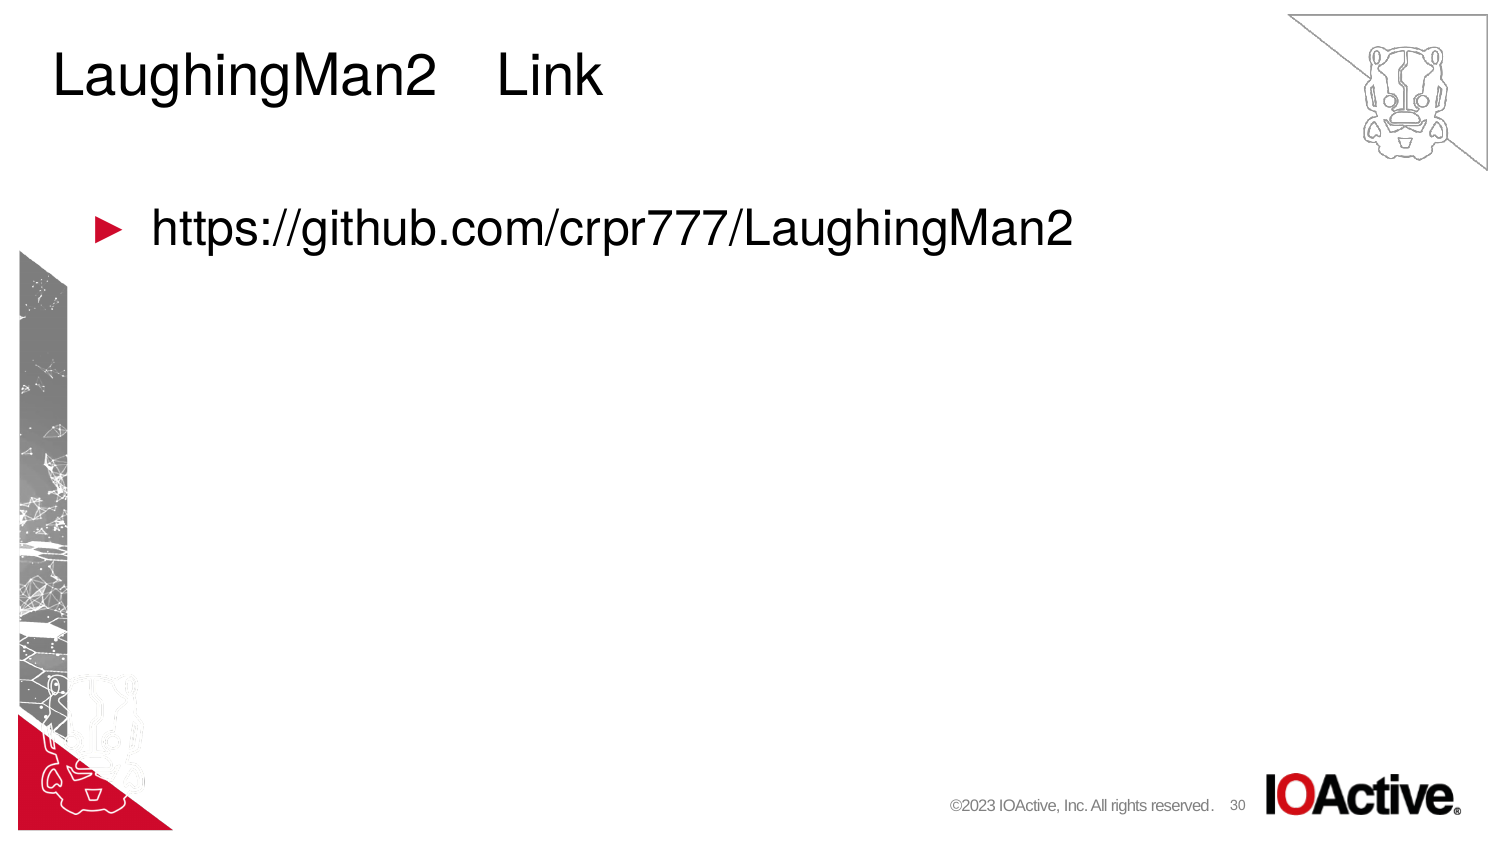

# LaughingMan2 Link
https://github.com/crpr777/LaughingMan2
©2023 IOActive, Inc. All rights reserved.